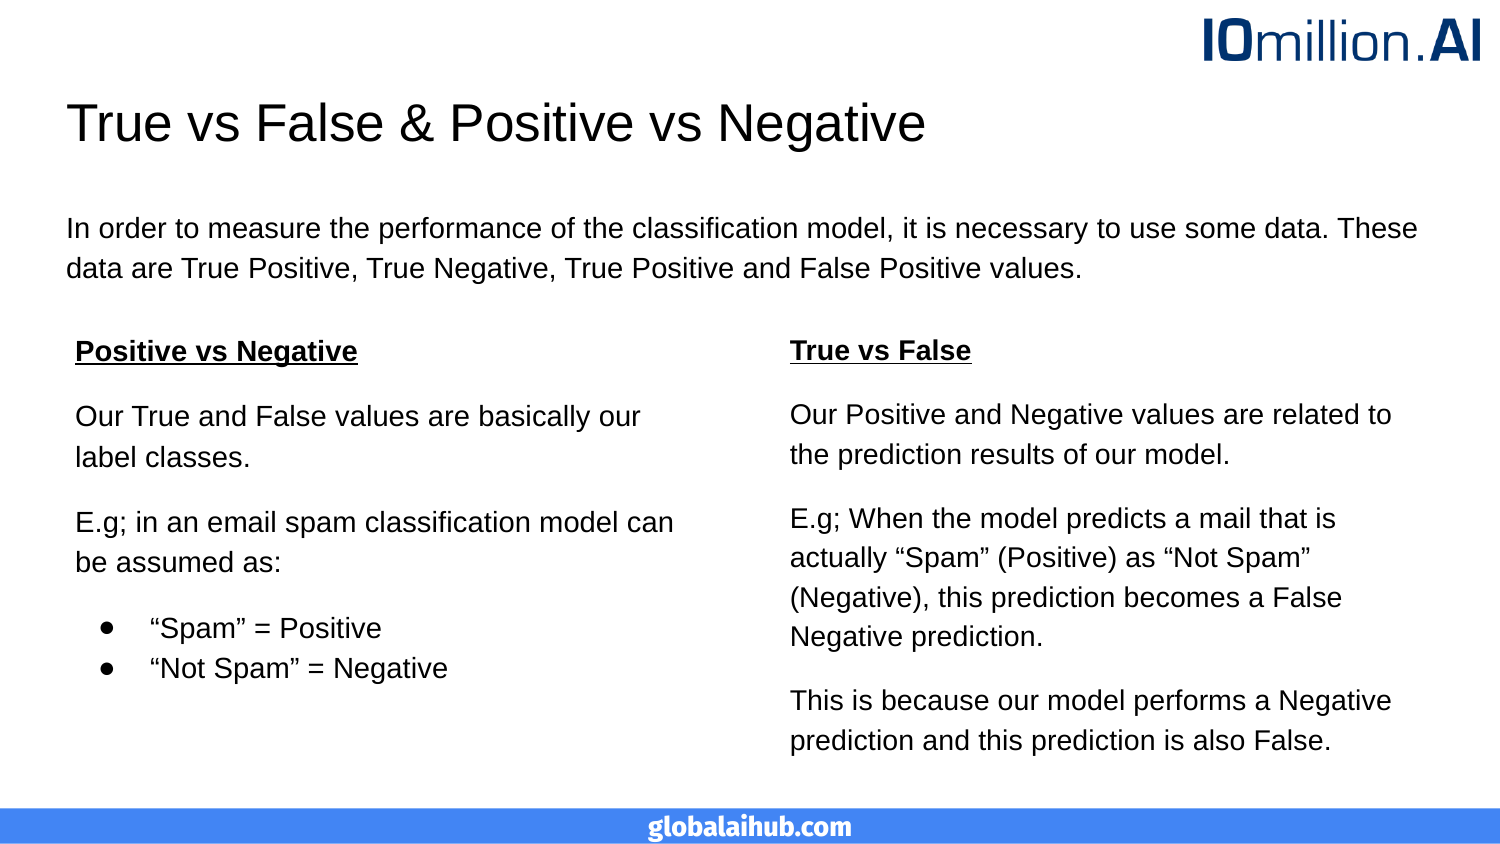

# True vs False & Positive vs Negative
In order to measure the performance of the classification model, it is necessary to use some data. These data are True Positive, True Negative, True Positive and False Positive values.
Positive vs Negative
Our True and False values are basically our label classes.
E.g; in an email spam classification model can be assumed as:
“Spam” = Positive
“Not Spam” = Negative
True vs False
Our Positive and Negative values are related to the prediction results of our model.
E.g; When the model predicts a mail that is actually “Spam” (Positive) as “Not Spam” (Negative), this prediction becomes a False Negative prediction.
This is because our model performs a Negative prediction and this prediction is also False.